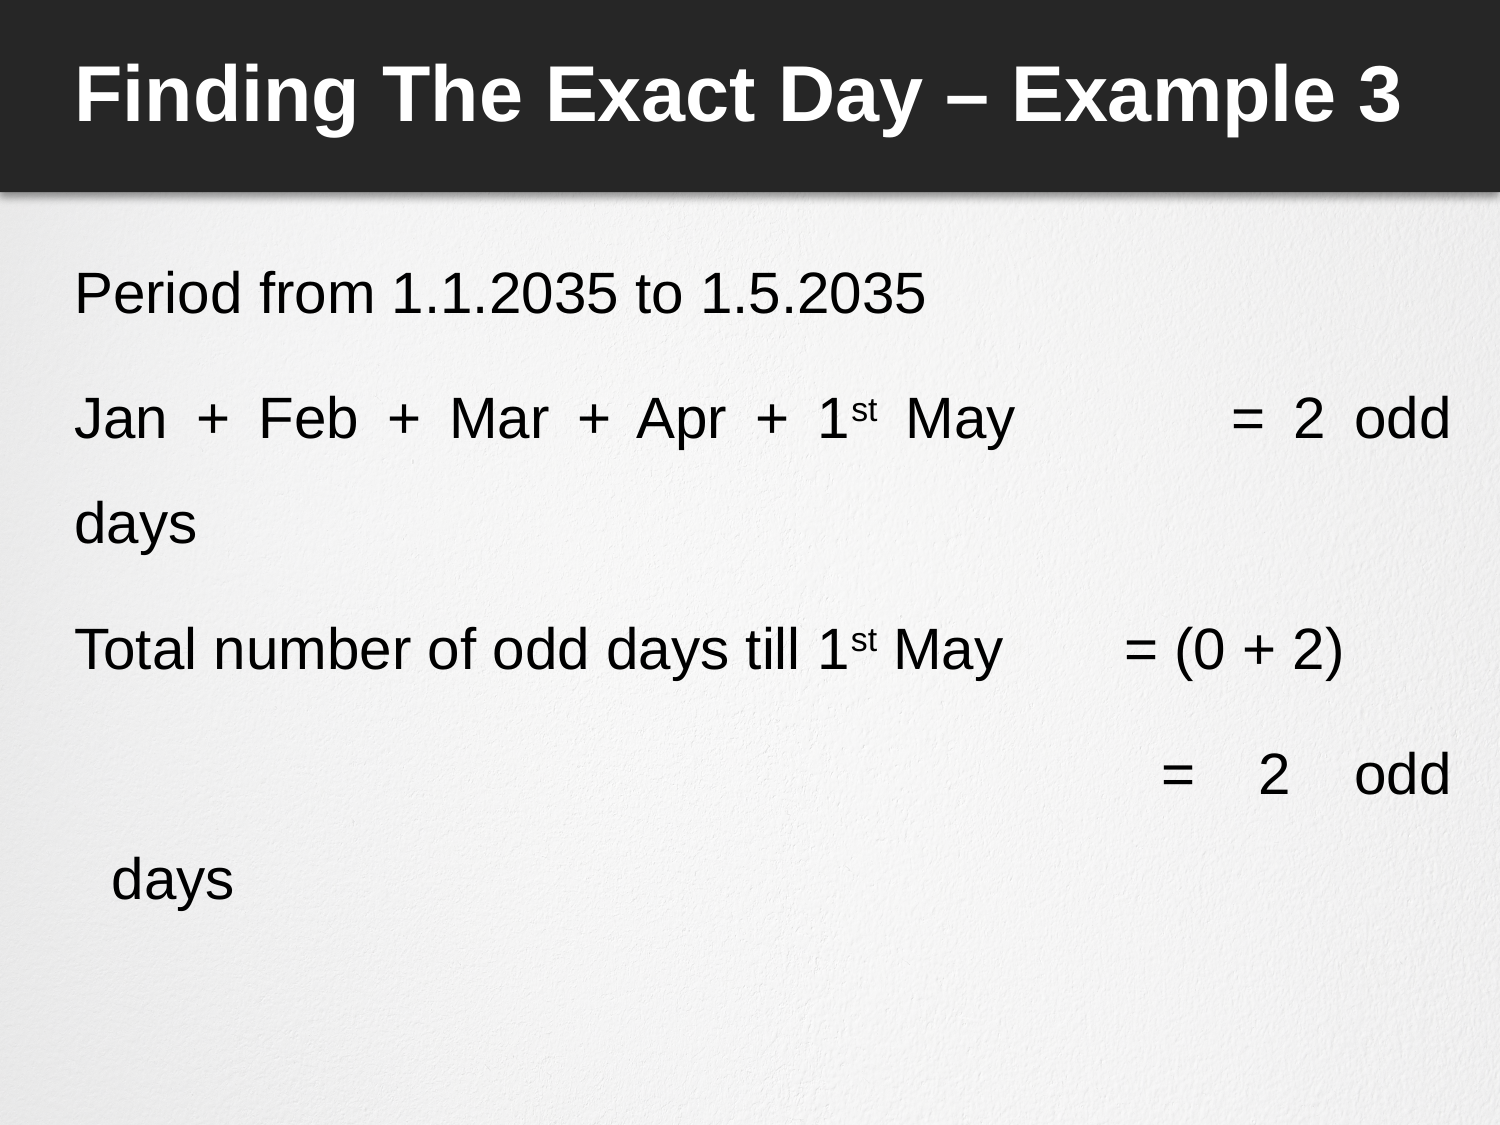

# Finding The Exact Day – Example 3
Period from 1.1.2035 to 1.5.2035
Jan + Feb + Mar + Apr + 1st May		= 2 odd days
Total number of odd days till 1st May 	= (0 + 2)
								= 2 odd days